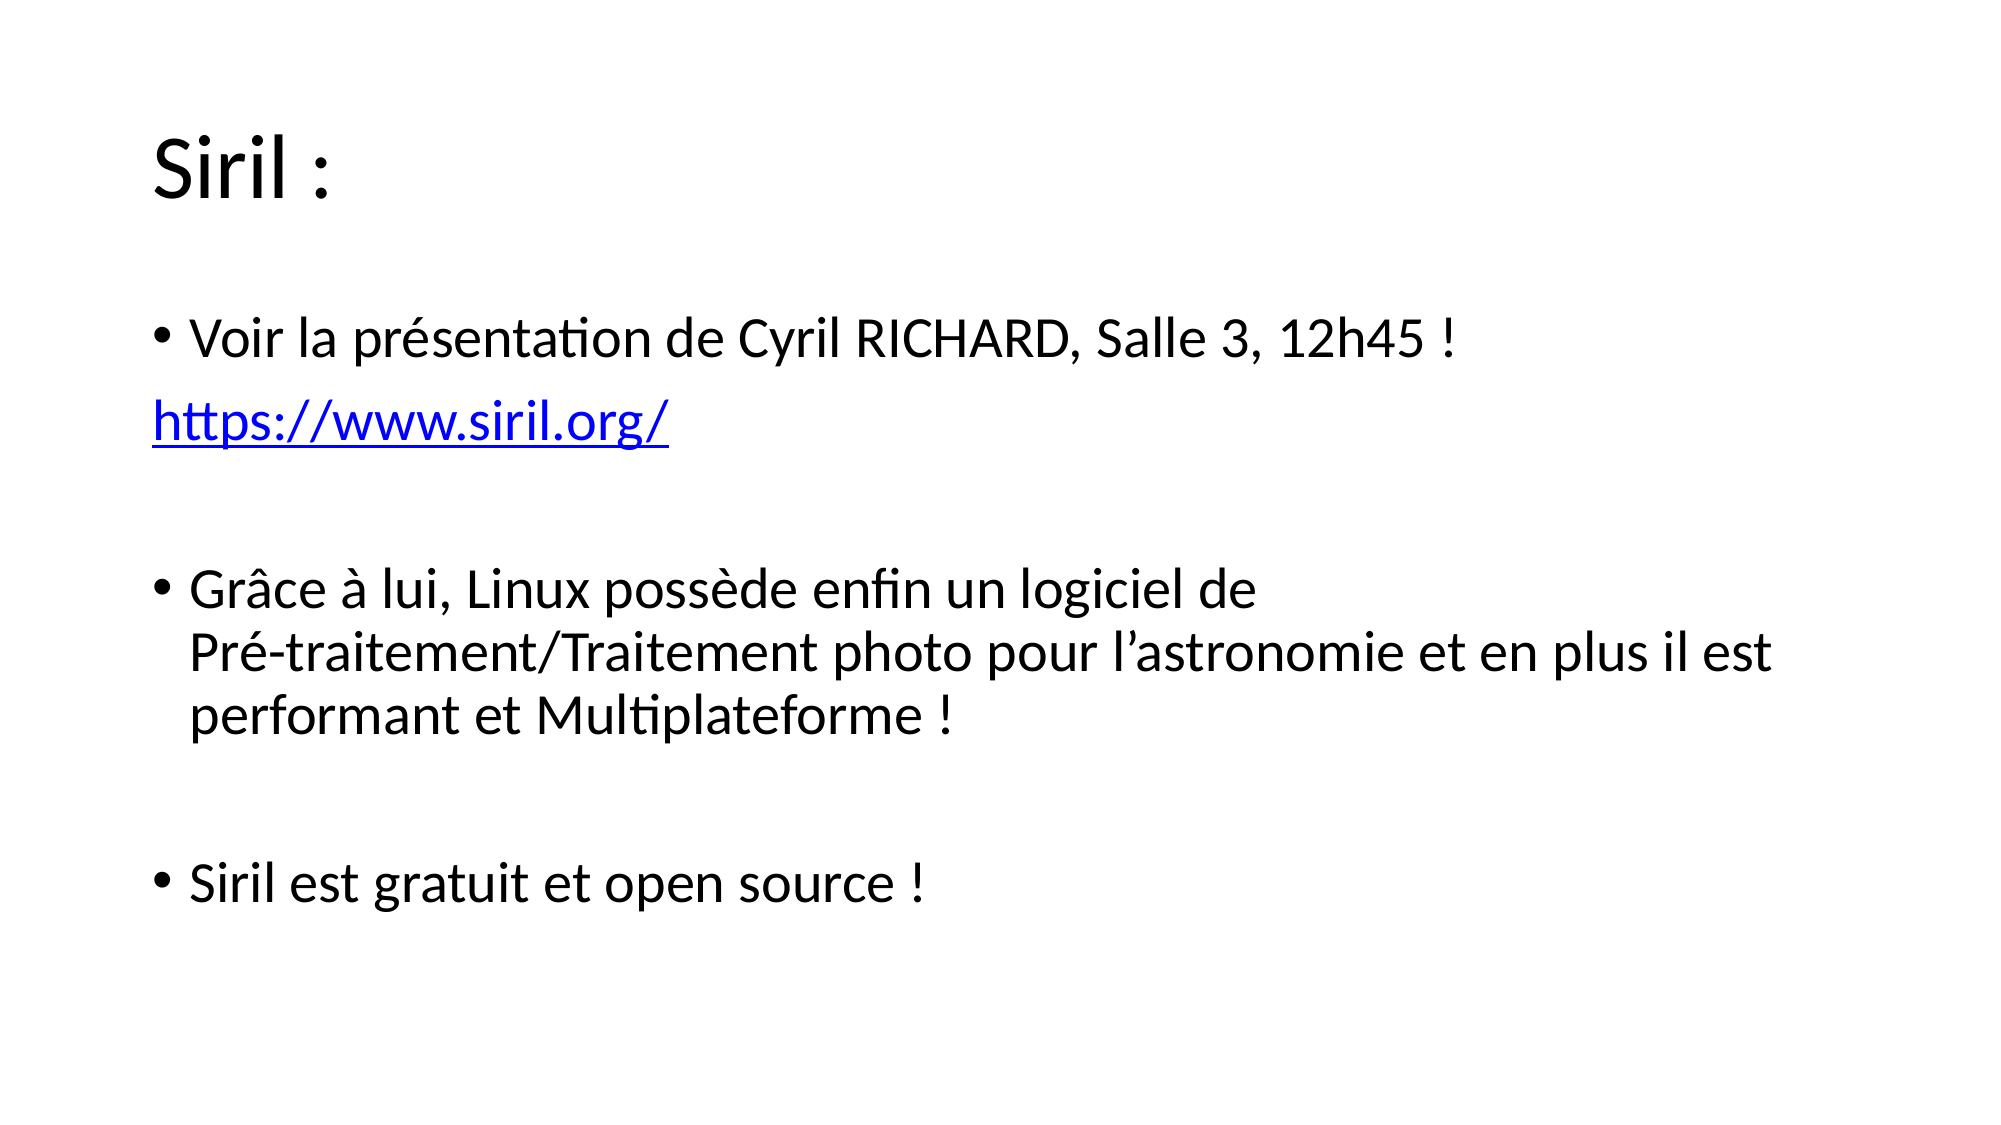

Siril :
Voir la présentation de Cyril RICHARD, Salle 3, 12h45 !
https://www.siril.org/

Grâce à lui, Linux possède enfin un logiciel de Pré-traitement/Traitement photo pour l’astronomie et en plus il est performant et Multiplateforme !

Siril est gratuit et open source !